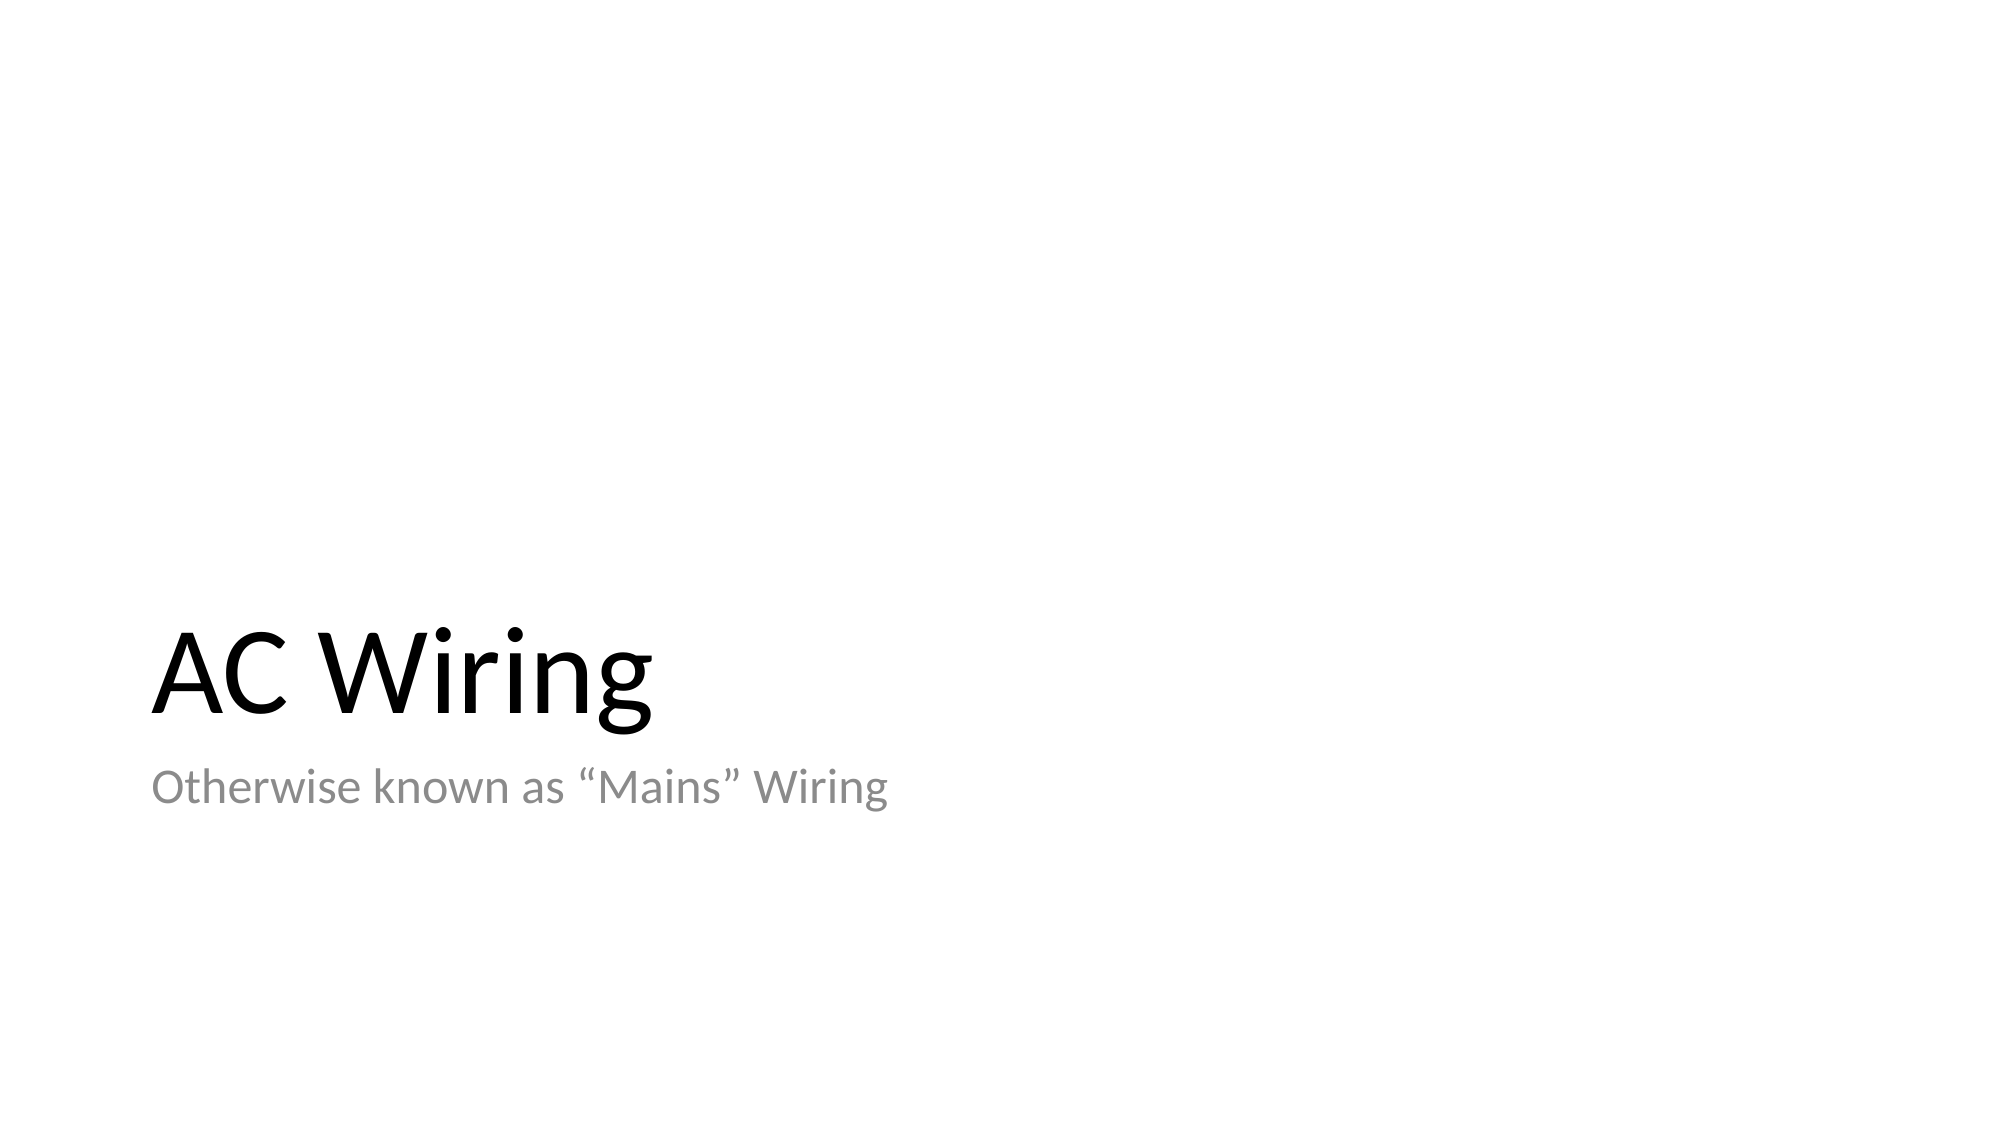

# AC Wiring
Otherwise known as “Mains” Wiring